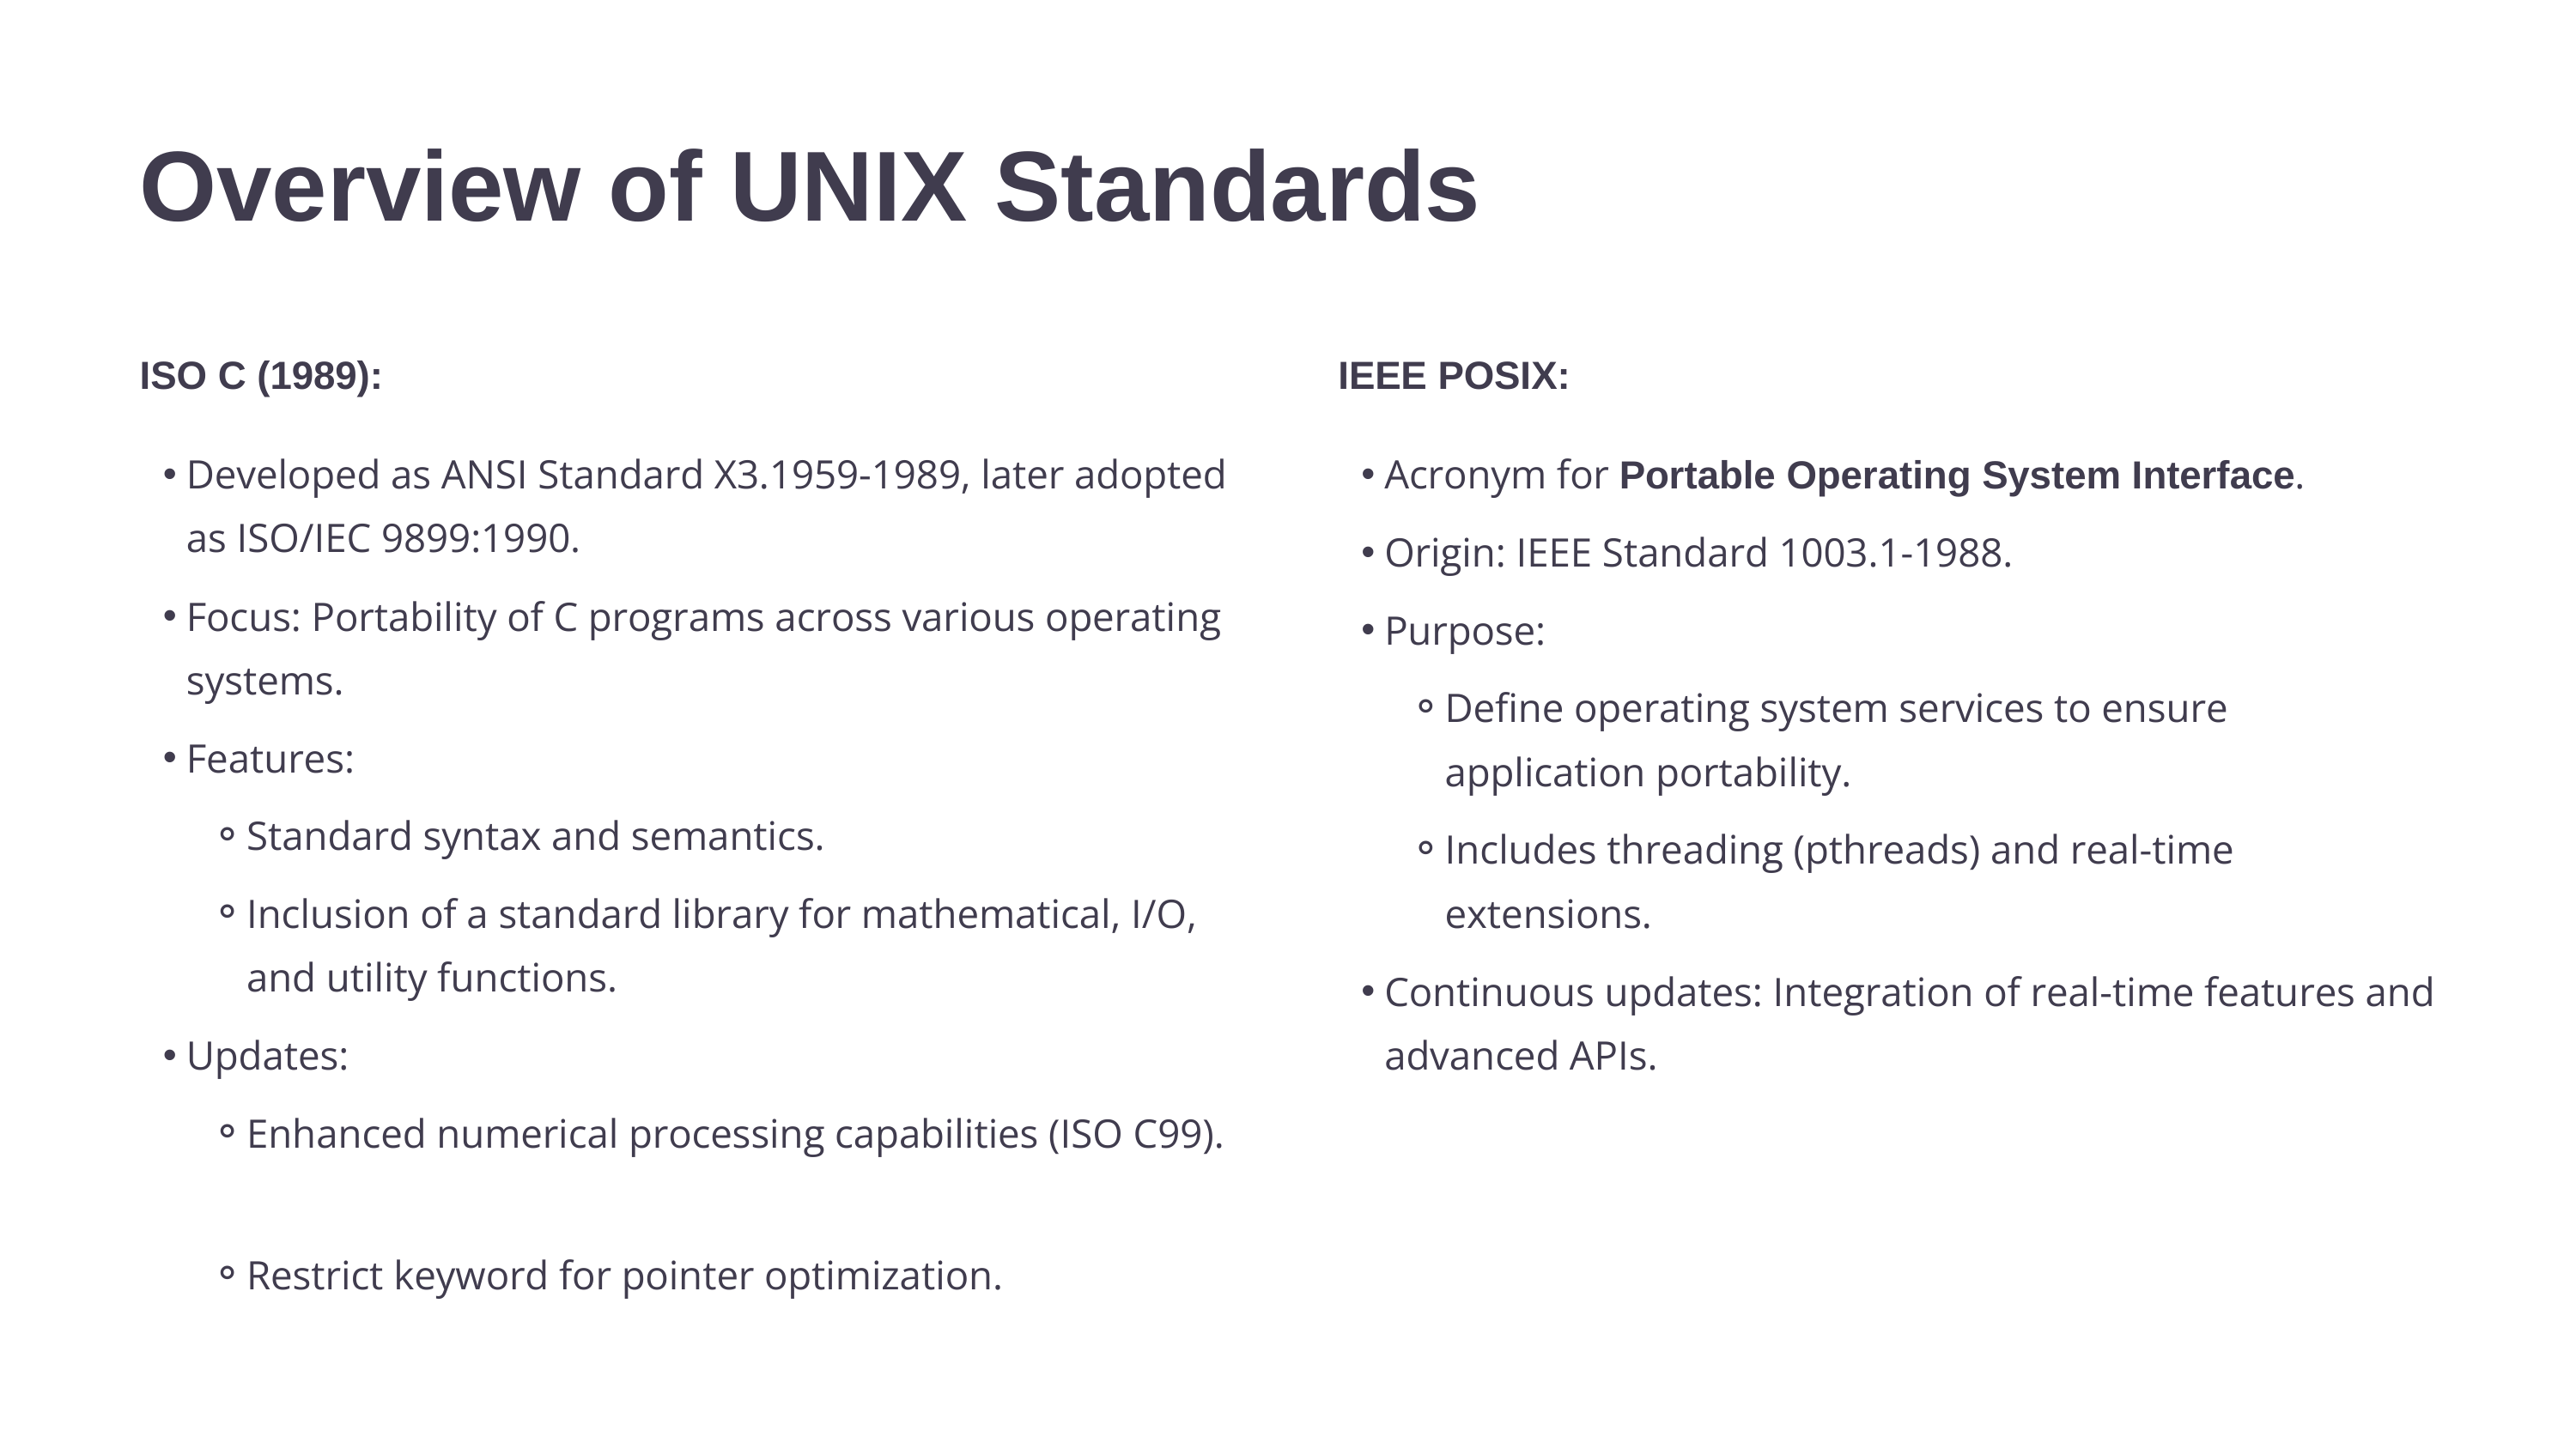

Overview of UNIX Standards
ISO C (1989):
IEEE POSIX:
Developed as ANSI Standard X3.1959-1989, later adopted as ISO/IEC 9899:1990.
Acronym for Portable Operating System Interface.
Origin: IEEE Standard 1003.1-1988.
Focus: Portability of C programs across various operating systems.
Purpose:
Define operating system services to ensure application portability.
Features:
Standard syntax and semantics.
Includes threading (pthreads) and real-time extensions.
Inclusion of a standard library for mathematical, I/O, and utility functions.
Continuous updates: Integration of real-time features and advanced APIs.
Updates:
Enhanced numerical processing capabilities (ISO C99).
Restrict keyword for pointer optimization.